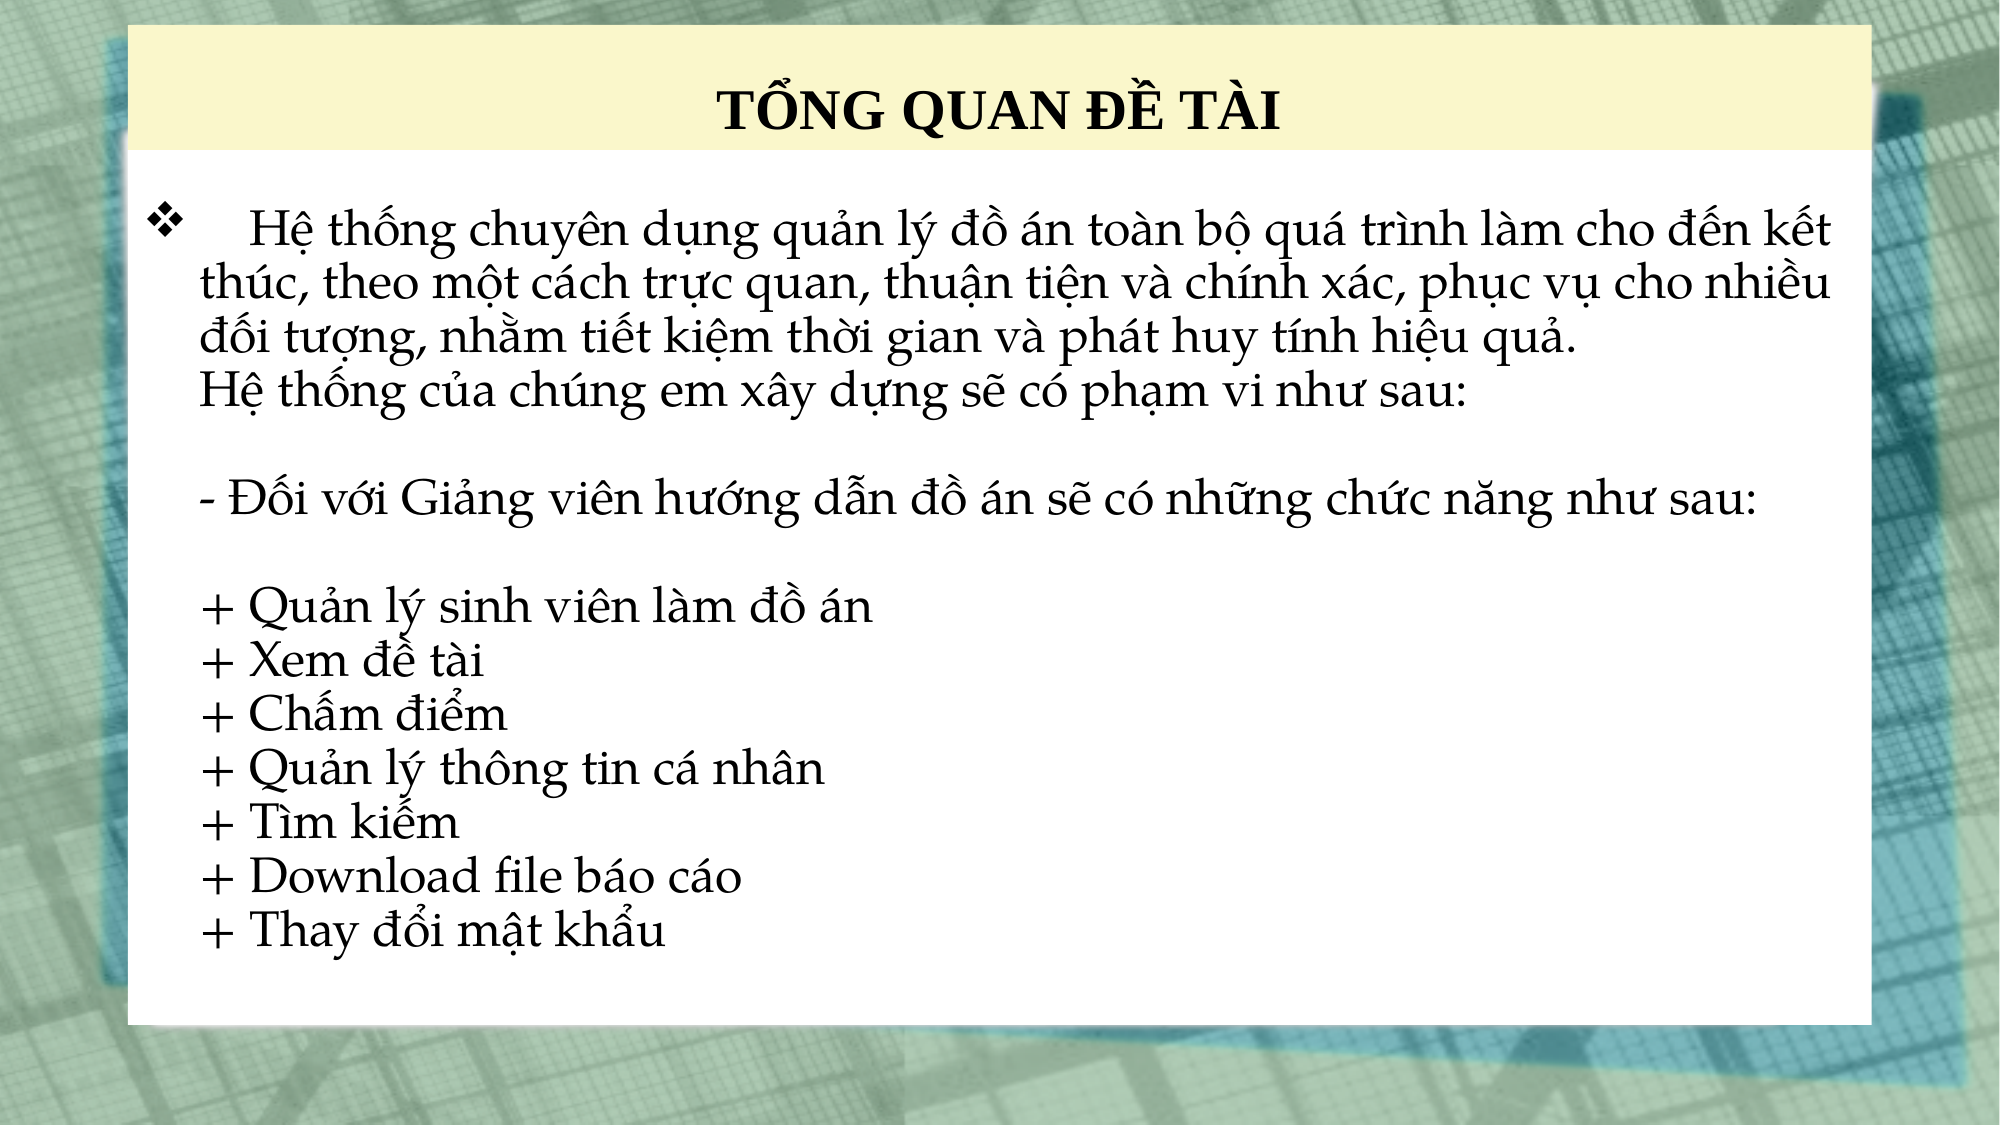

TỔNG QUAN ĐỀ TÀI
# Hệ thống chuyên dụng quản lý đồ án toàn bộ quá trình làm cho đến kết thúc, theo một cách trực quan, thuận tiện và chính xác, phục vụ cho nhiều đối tượng, nhằm tiết kiệm thời gian và phát huy tính hiệu quả. Hệ thống của chúng em xây dựng sẽ có phạm vi như sau: - Đối với Giảng viên hướng dẫn đồ án sẽ có những chức năng như sau: + Quản lý sinh viên làm đồ án + Xem đề tài + Chấm điểm + Quản lý thông tin cá nhân + Tìm kiếm + Download file báo cáo + Thay đổi mật khẩu